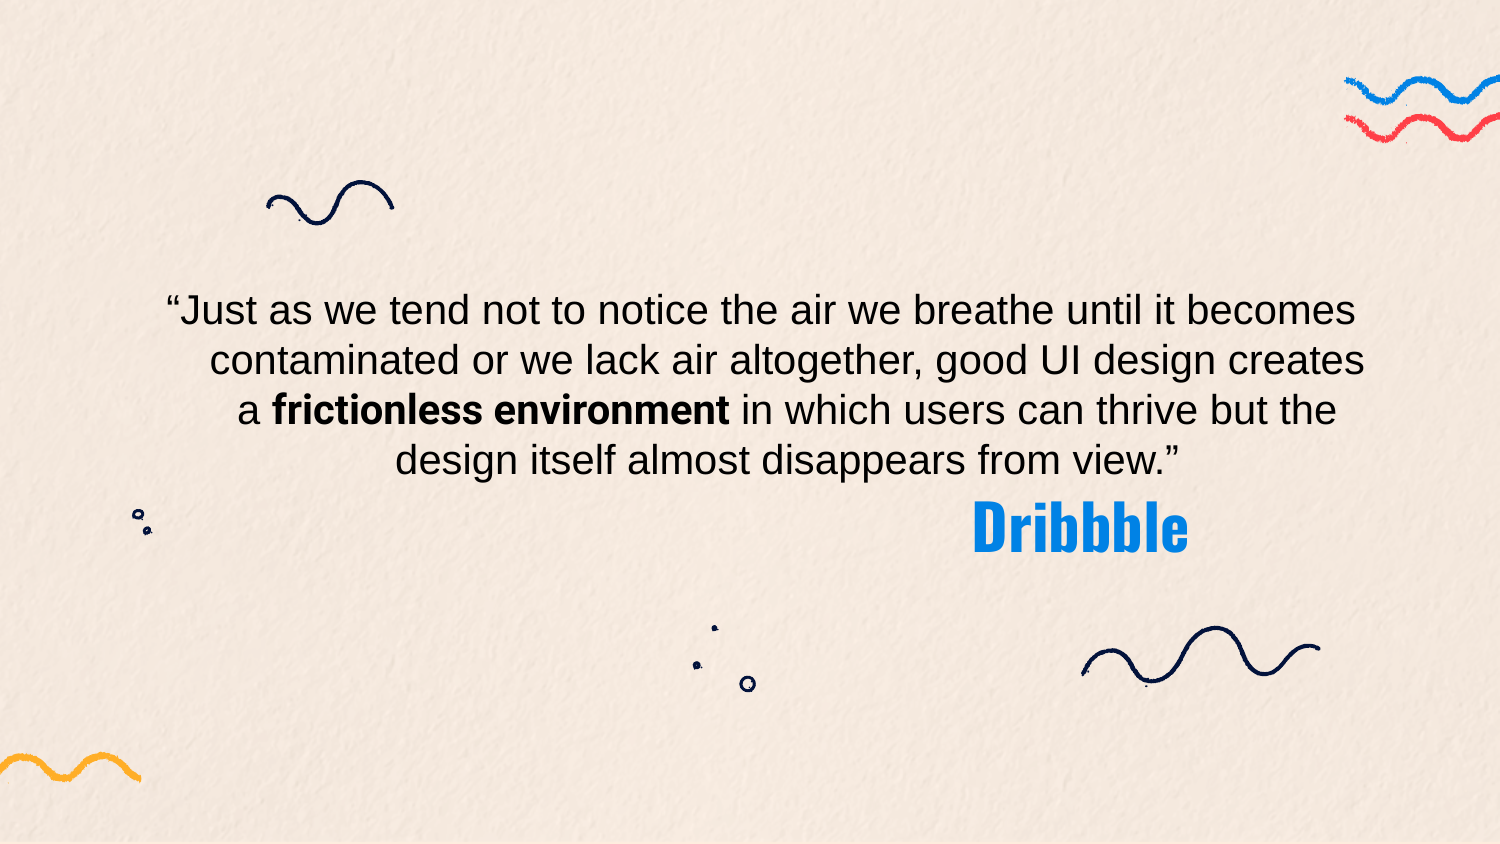

“Just as we tend not to notice the air we breathe until it becomes contaminated or we lack air altogether, good UI design creates a frictionless environment in which users can thrive but the design itself almost disappears from view.”

# Dribbble